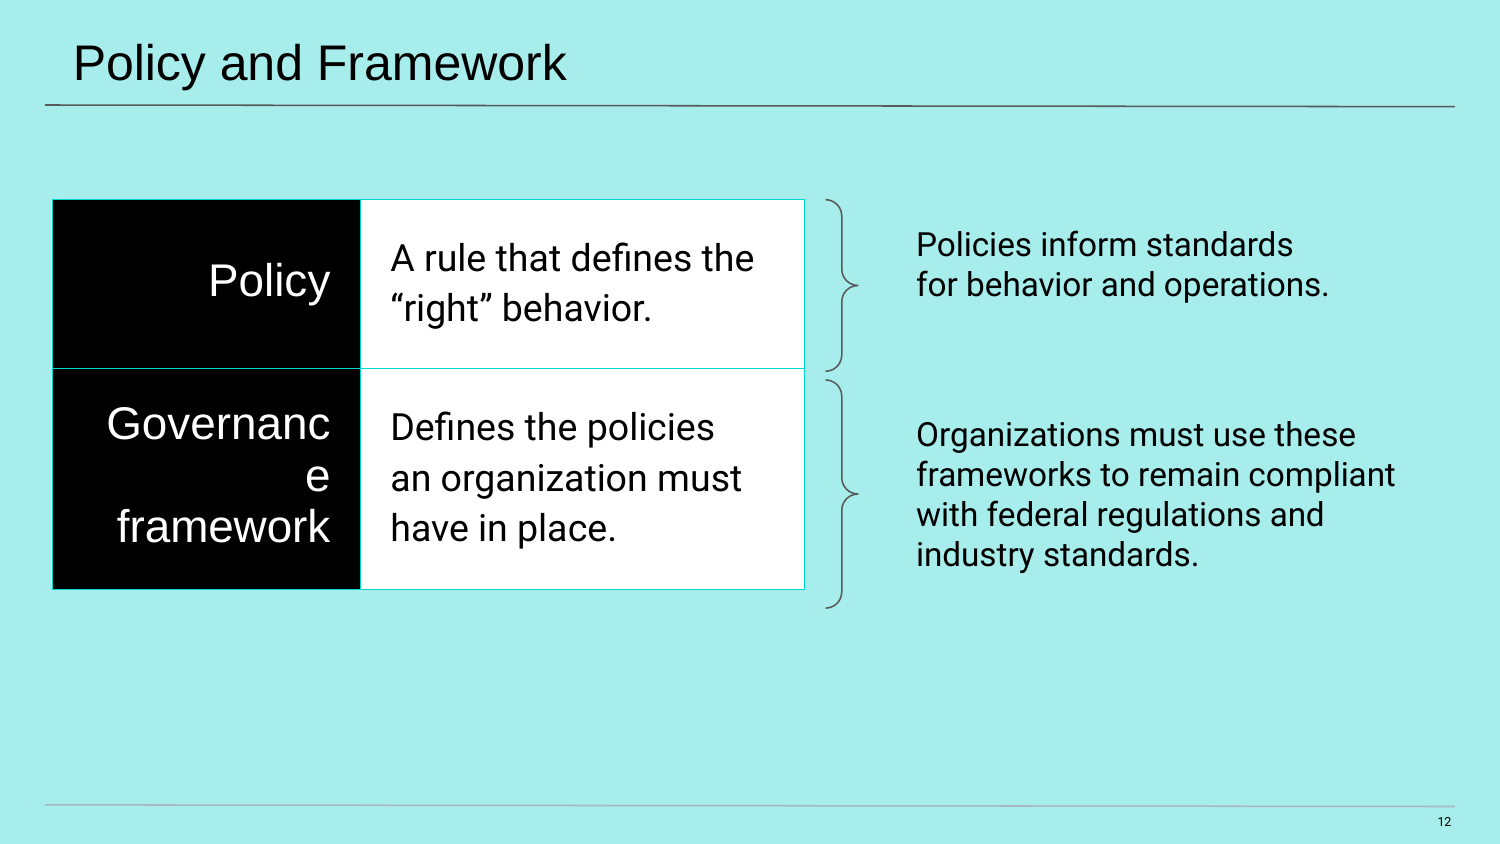

# Policy and Framework
| Policy | A rule that defines the “right” behavior. |
| --- | --- |
| Governance framework | Defines the policies an organization must have in place. |

Policies inform standards
for behavior and operations.

Organizations must use these frameworks to remain compliant with federal regulations and industry standards.
12